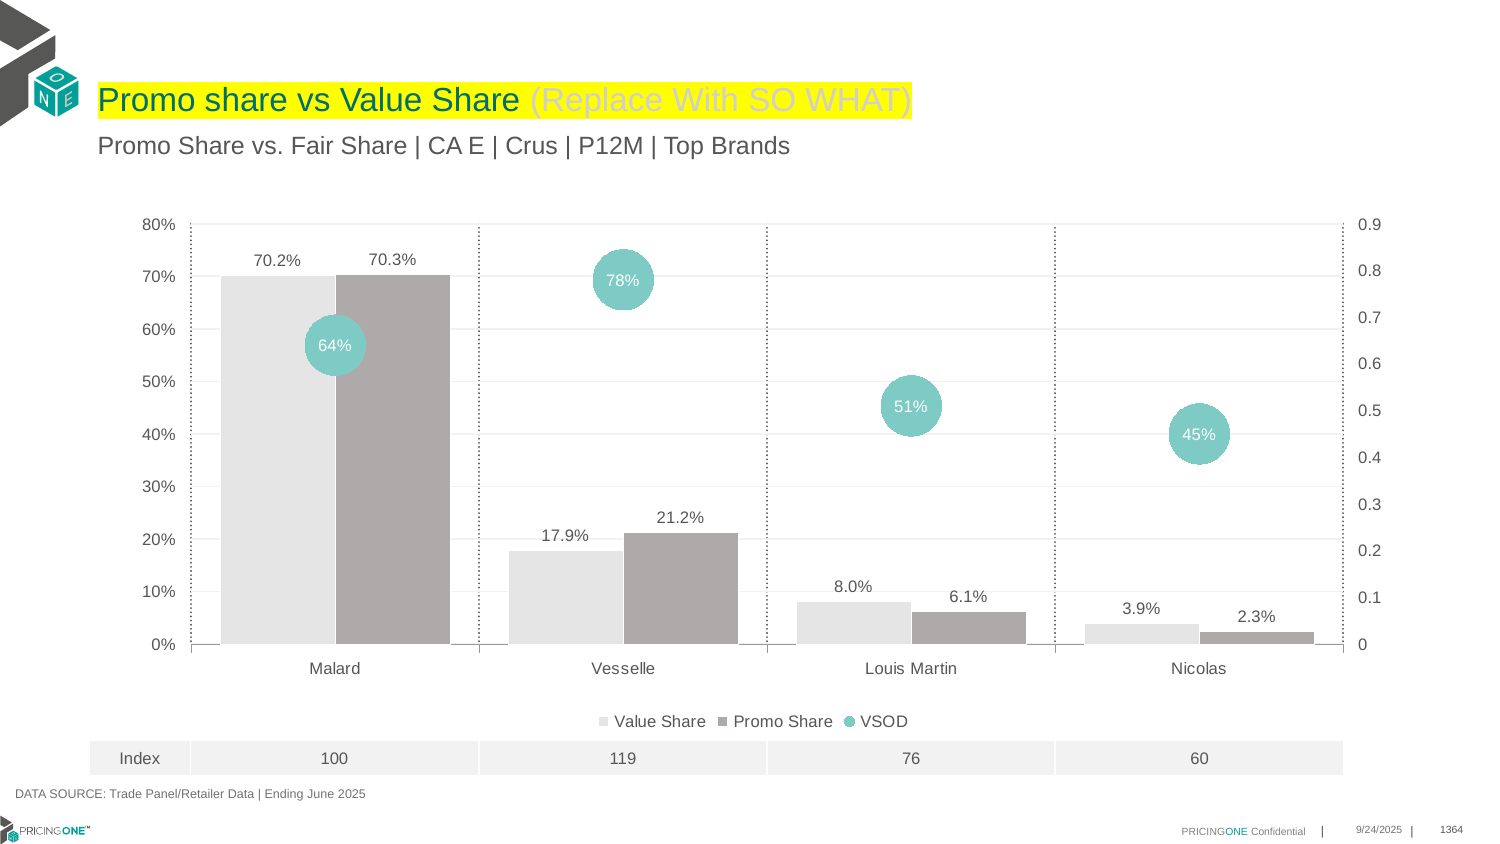

# Promo share vs Value Share (Replace With SO WHAT)
Promo Share vs. Fair Share | CA E | Crus | P12M | Top Brands

### Chart

| Category | Value Share | Promo Share | VSOD |
|---|---|---|---|
| Malard | 0.7017138451806753 | 0.703245495809515 | 0.64 |
| Vesselle | 0.1788329248043014 | 0.2120338956793853 | 0.78 |
| Louis Martin | 0.08025223373131968 | 0.06138712026149866 | 0.51 |
| Nicolas | 0.038910413536807145 | 0.02333348824960109 | 0.45 |
| Index | 100 | 119 | 76 | 60 |
| --- | --- | --- | --- | --- |
DATA SOURCE: Trade Panel/Retailer Data | Ending June 2025

9/24/2025
1364